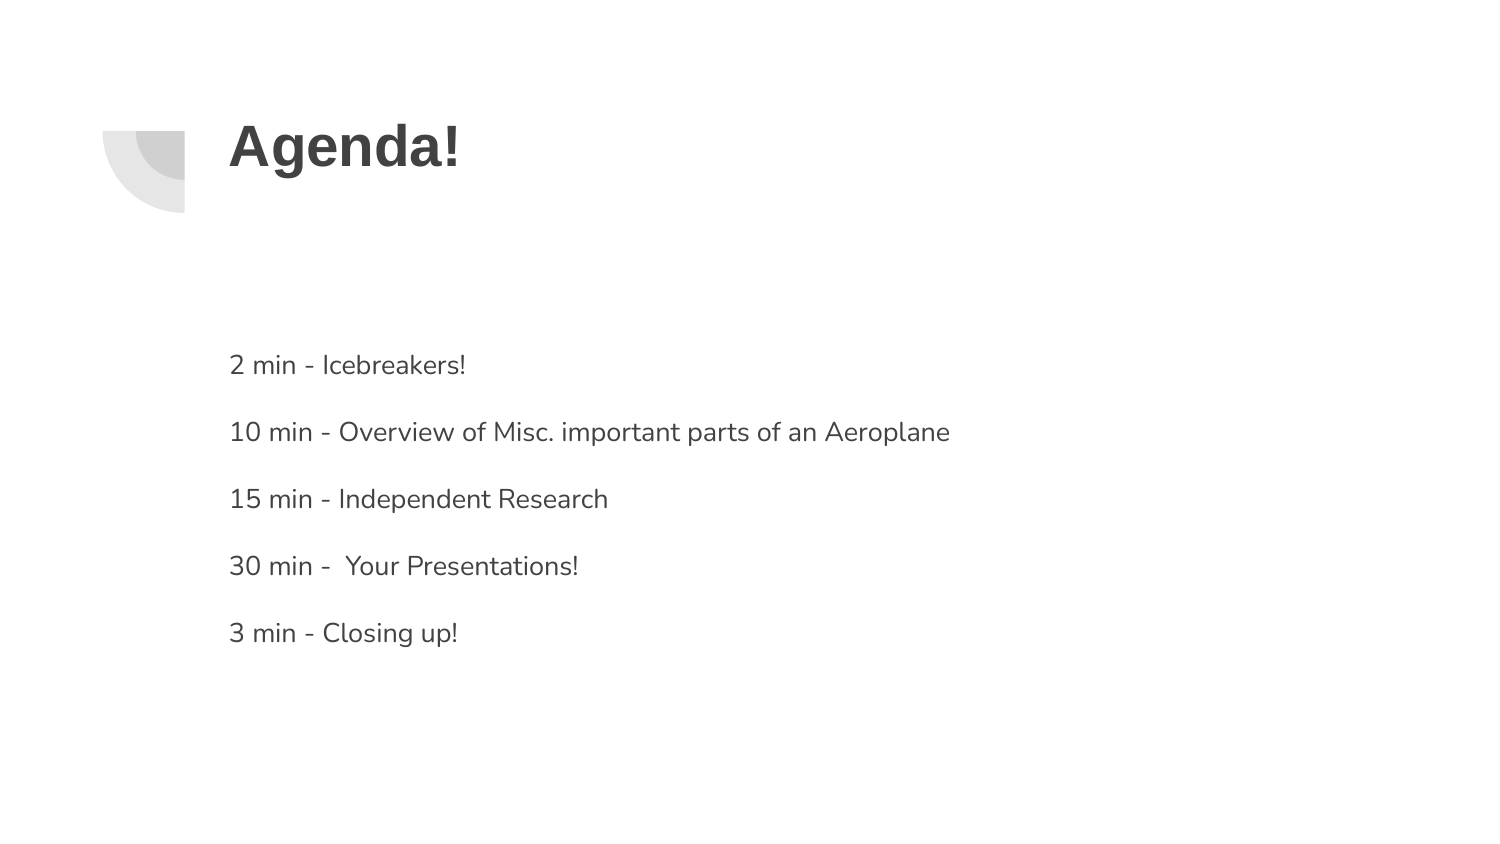

# Agenda!
2 min - Icebreakers!
10 min - Overview of Misc. important parts of an Aeroplane
15 min - Independent Research
30 min -  Your Presentations!
3 min - Closing up!